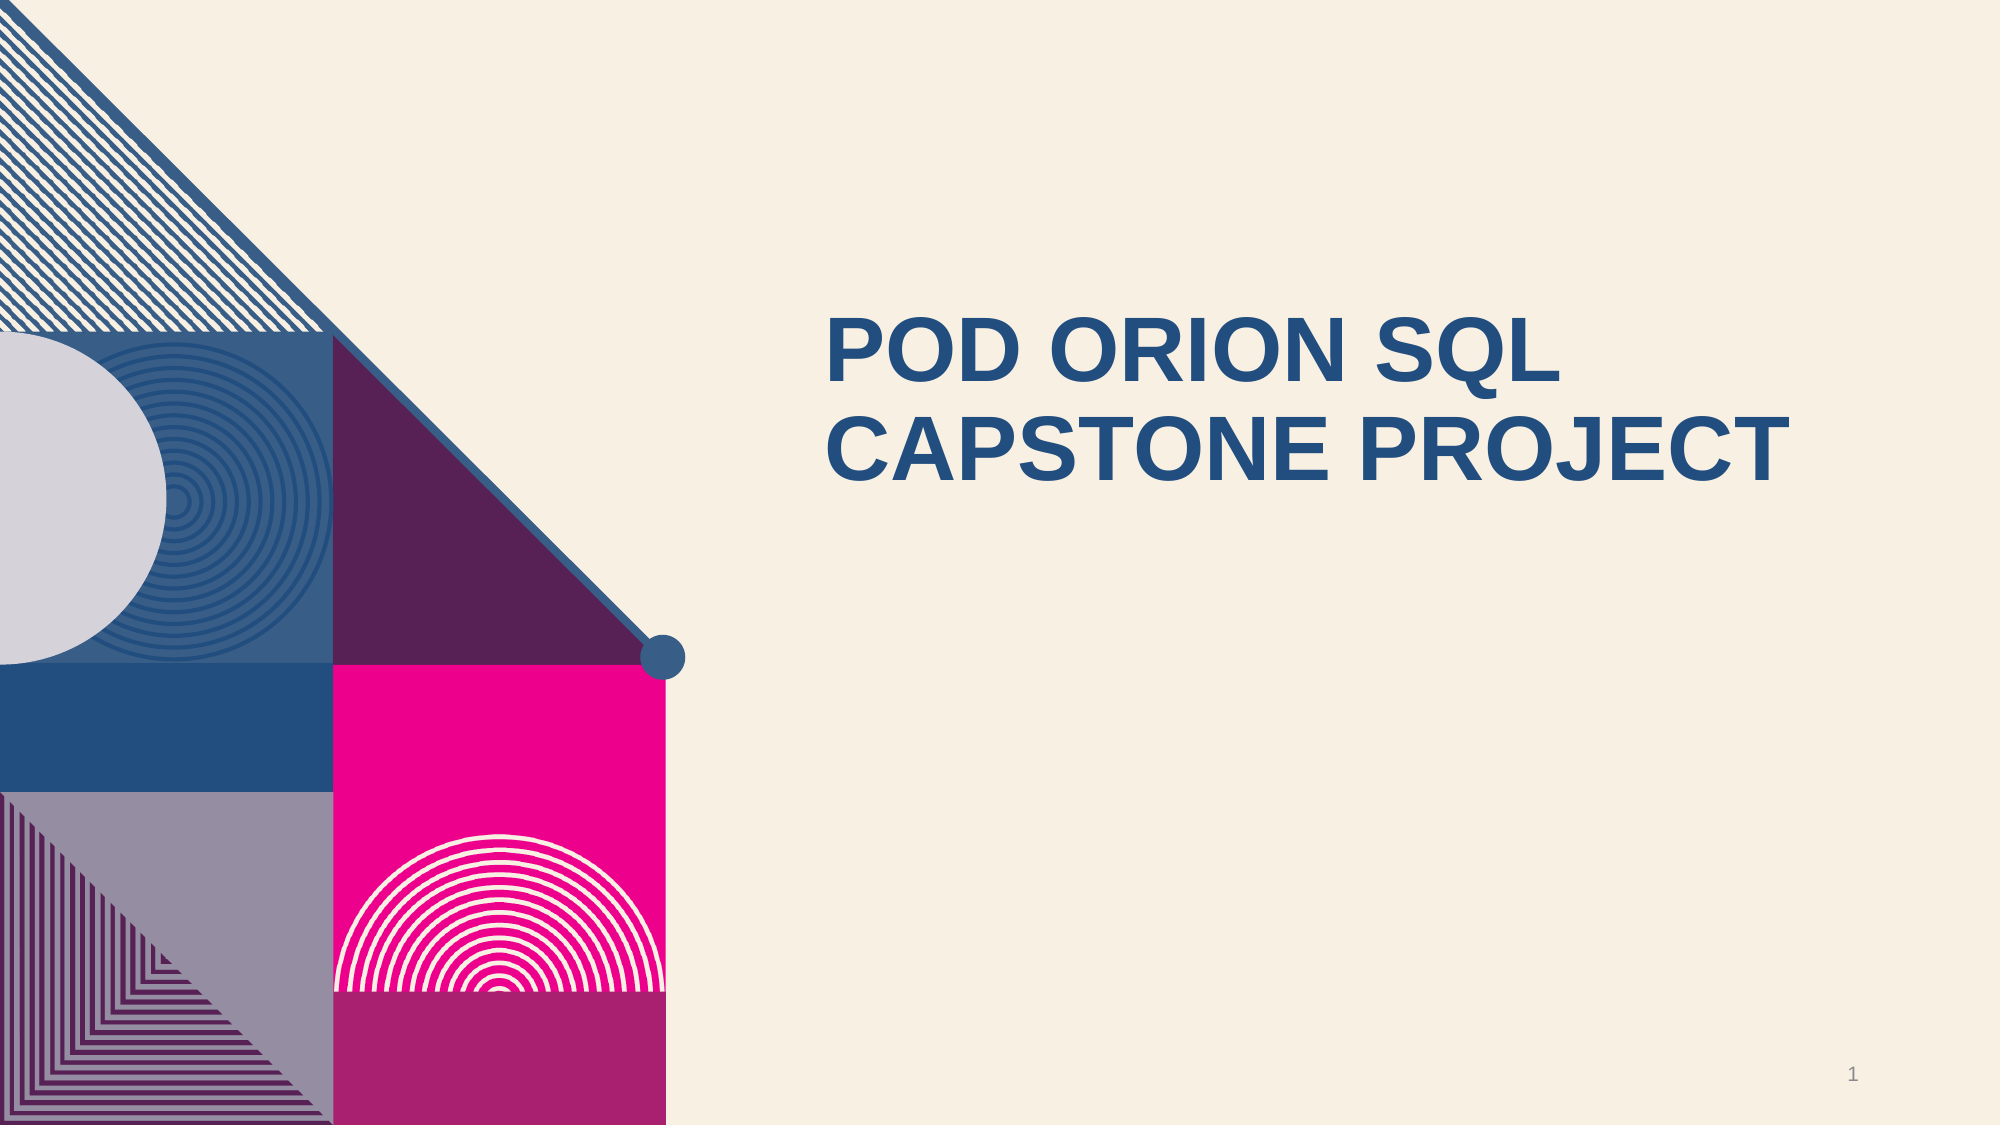

# POD ORION SQL Capstone project
1